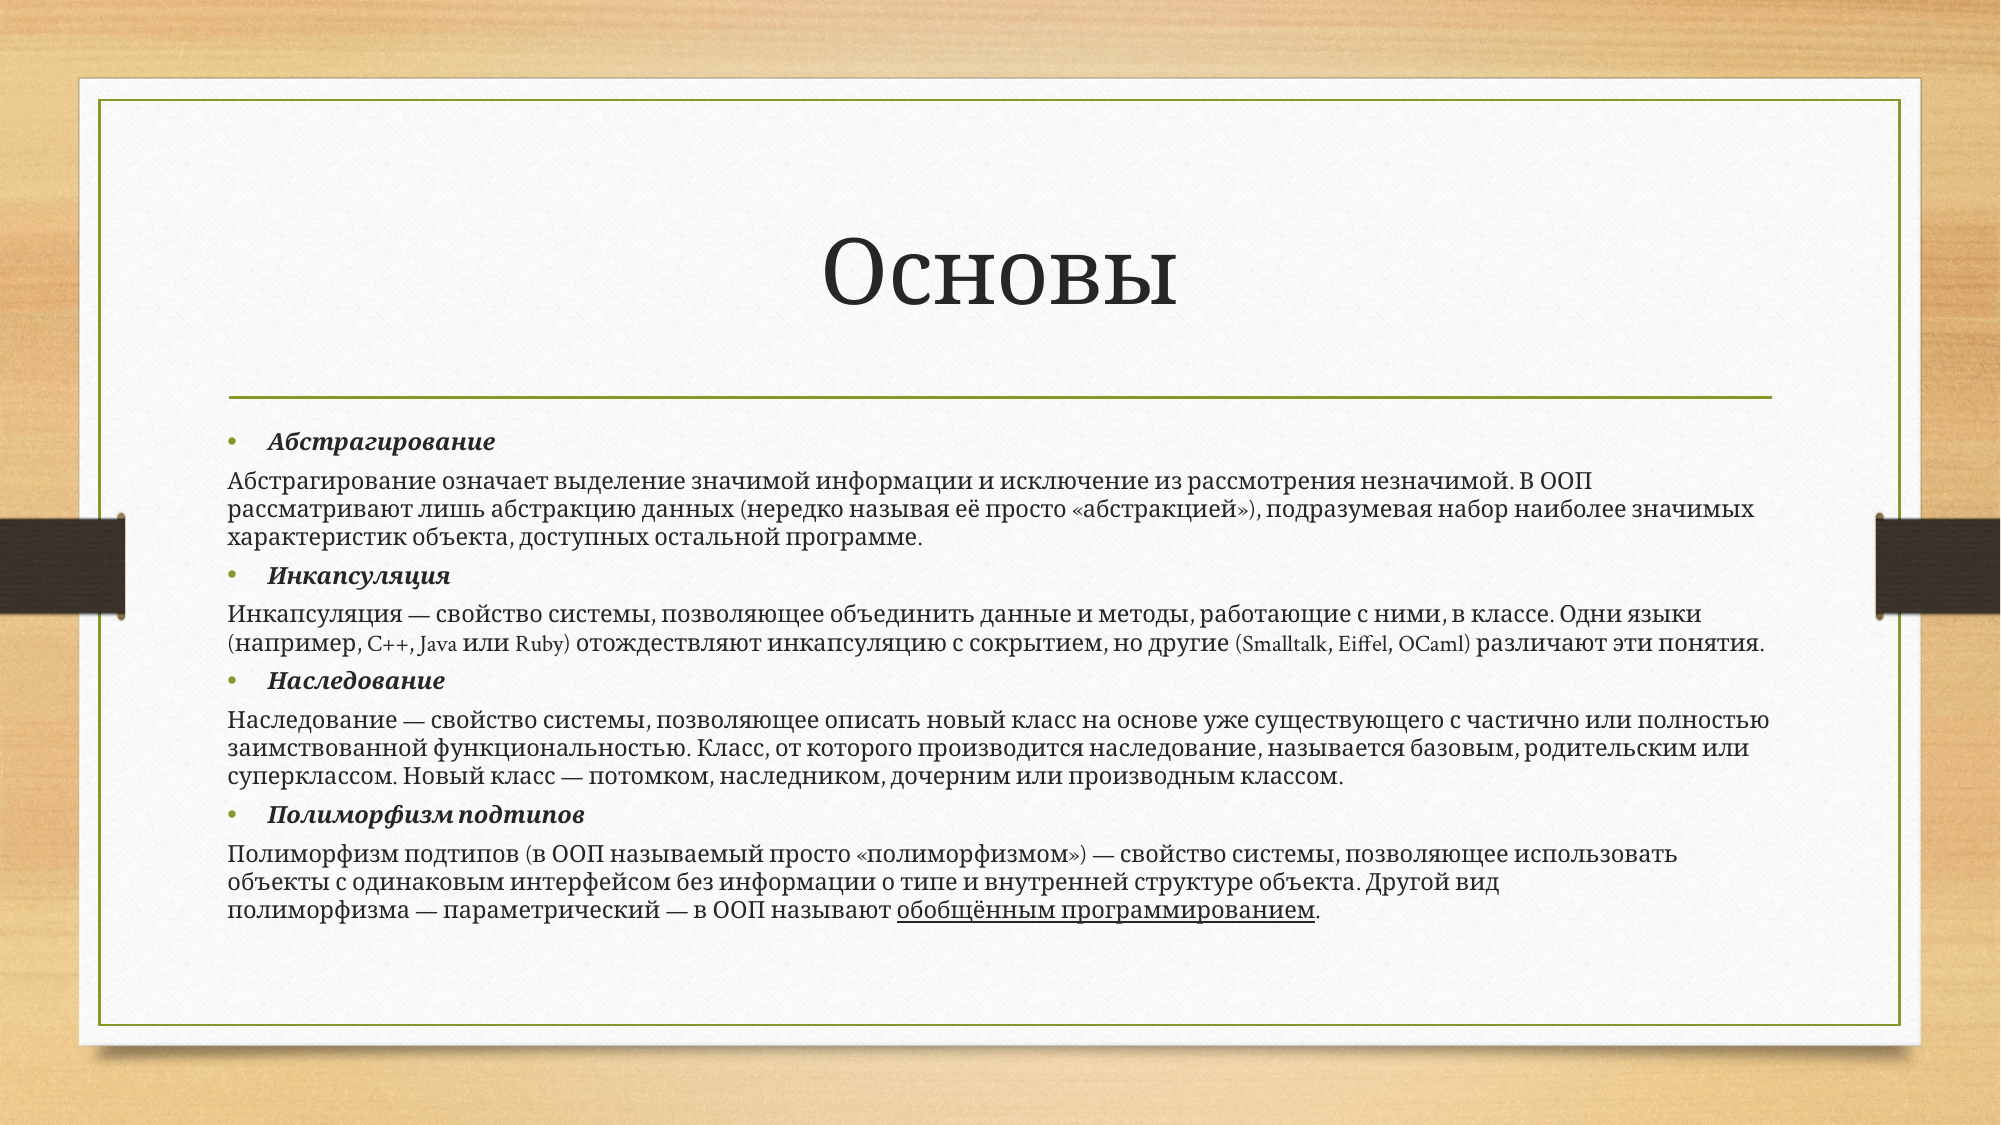

# Основы
Абстрагирование
Абстрагирование означает выделение значимой информации и исключение из рассмотрения незначимой. В ООП рассматривают лишь абстракцию данных (нередко называя её просто «абстракцией»), подразумевая набор наиболее значимых характеристик объекта, доступных остальной программе.
Инкапсуляция
Инкапсуляция — свойство системы, позволяющее объединить данные и методы, работающие с ними, в классе. Одни языки (например, C++, Java или Ruby) отождествляют инкапсуляцию с сокрытием, но другие (Smalltalk, Eiffel, OCaml) различают эти понятия.
Наследование
Наследование — свойство системы, позволяющее описать новый класс на основе уже существующего с частично или полностью заимствованной функциональностью. Класс, от которого производится наследование, называется базовым, родительским или суперклассом. Новый класс — потомком, наследником, дочерним или производным классом.
Полиморфизм подтипов
Полиморфизм подтипов (в ООП называемый просто «полиморфизмом») — свойство системы, позволяющее использовать объекты с одинаковым интерфейсом без информации о типе и внутренней структуре объекта. Другой вид полиморфизма — параметрический — в ООП называют обобщённым программированием.